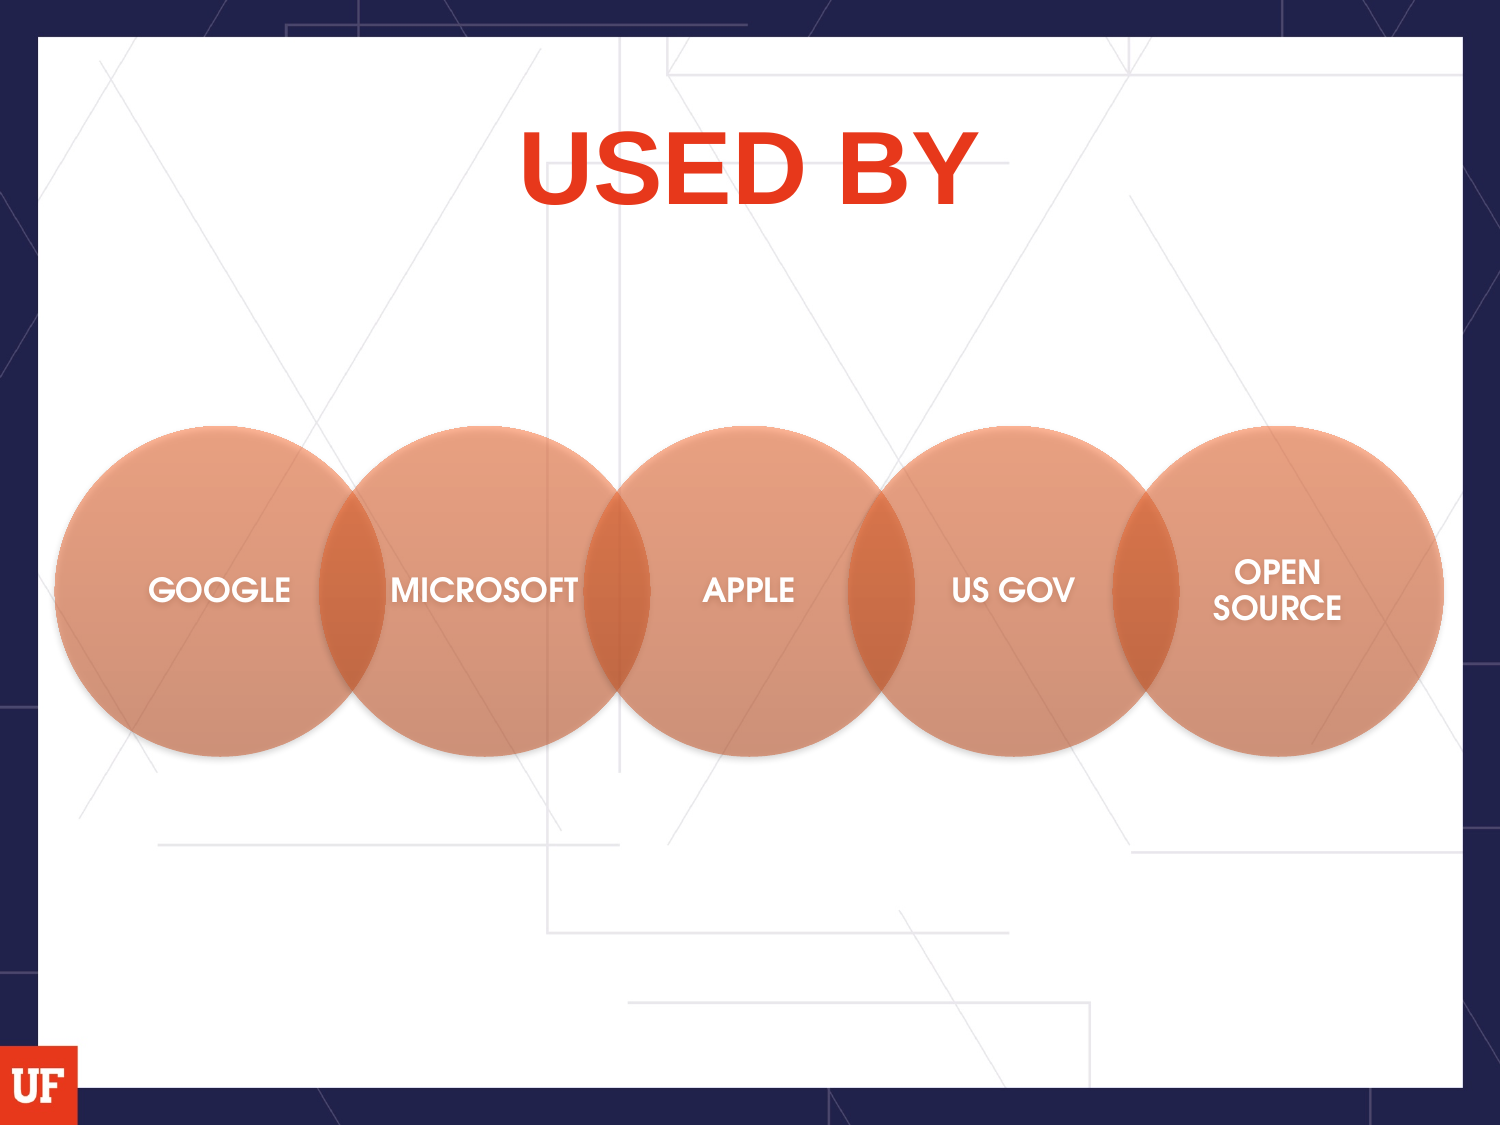

# USED BY
GOOGLE
MICROSOFT
APPLE
US GOV
OPEN SOURCE